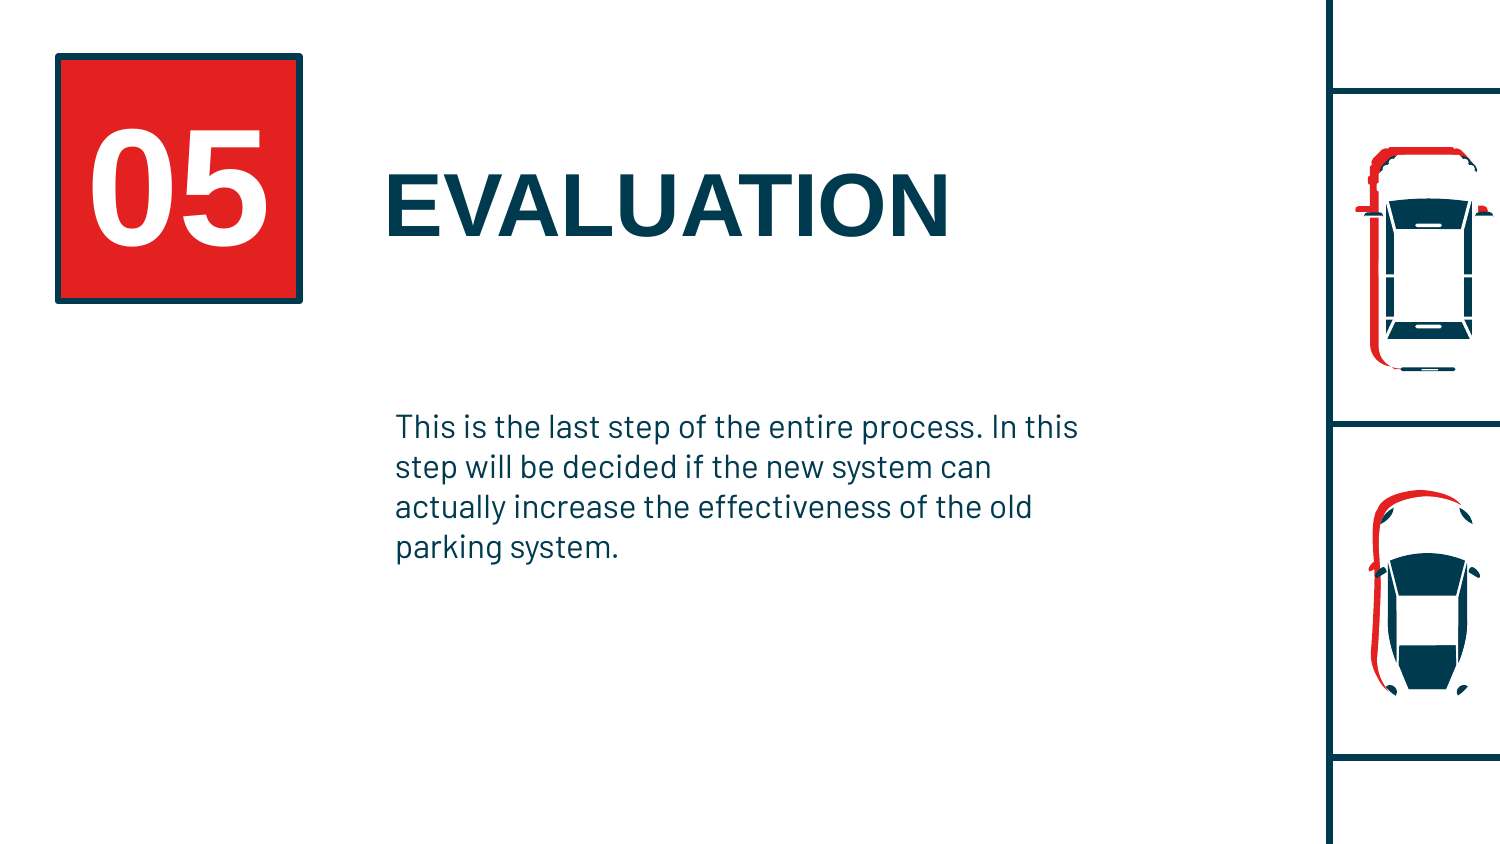

05
# EVALUATION

This is the last step of the entire process. In this step will be decided if the new system can actually increase the effectiveness of the old parking system.